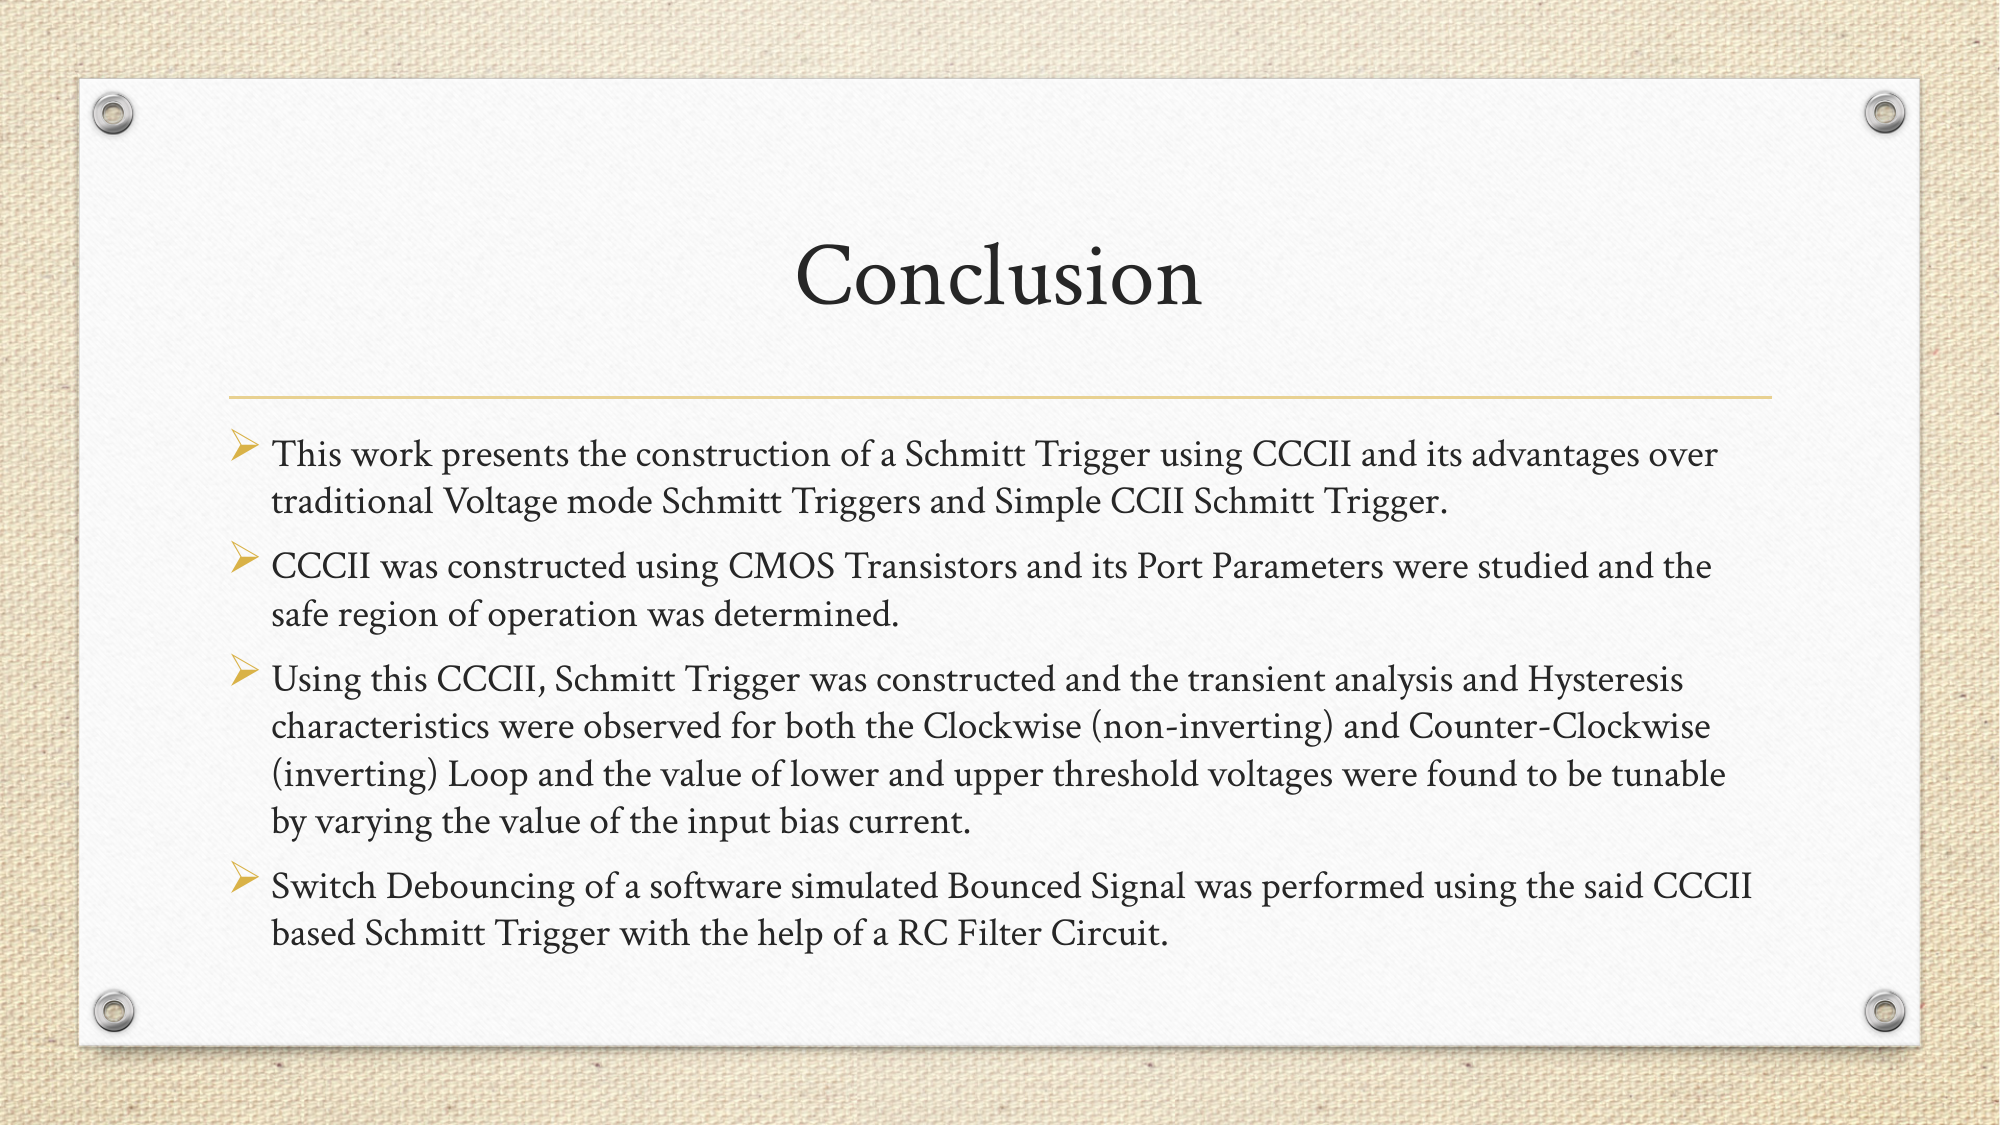

# Conclusion
This work presents the construction of a Schmitt Trigger using CCCII and its advantages over traditional Voltage mode Schmitt Triggers and Simple CCII Schmitt Trigger.
CCCII was constructed using CMOS Transistors and its Port Parameters were studied and the safe region of operation was determined.
Using this CCCII, Schmitt Trigger was constructed and the transient analysis and Hysteresis characteristics were observed for both the Clockwise (non-inverting) and Counter-Clockwise (inverting) Loop and the value of lower and upper threshold voltages were found to be tunable by varying the value of the input bias current.
Switch Debouncing of a software simulated Bounced Signal was performed using the said CCCII based Schmitt Trigger with the help of a RC Filter Circuit.